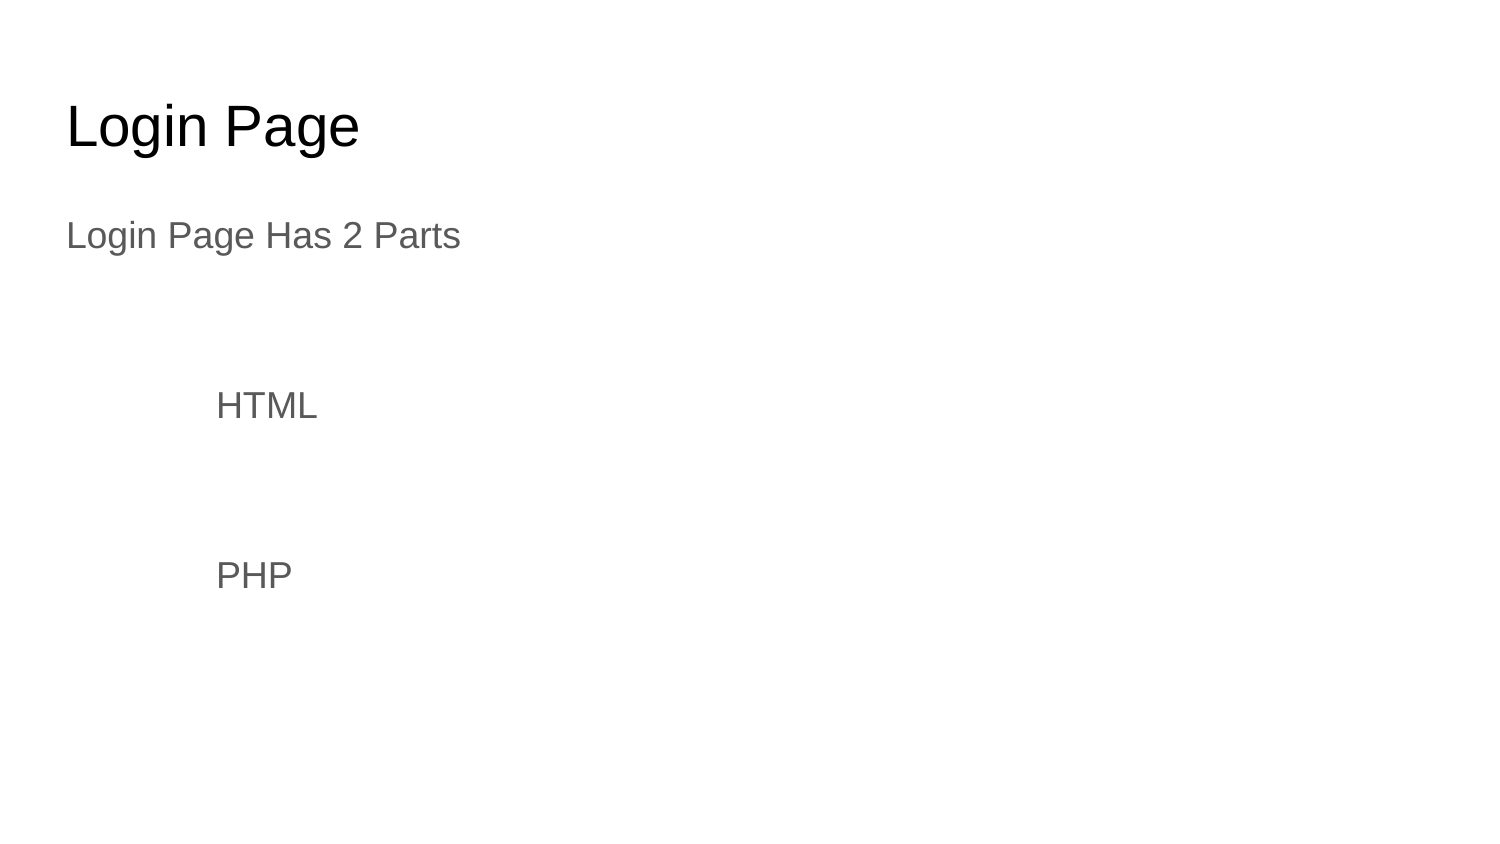

# Login Page

Login Page Has 2 Parts

	HTML

	PHP